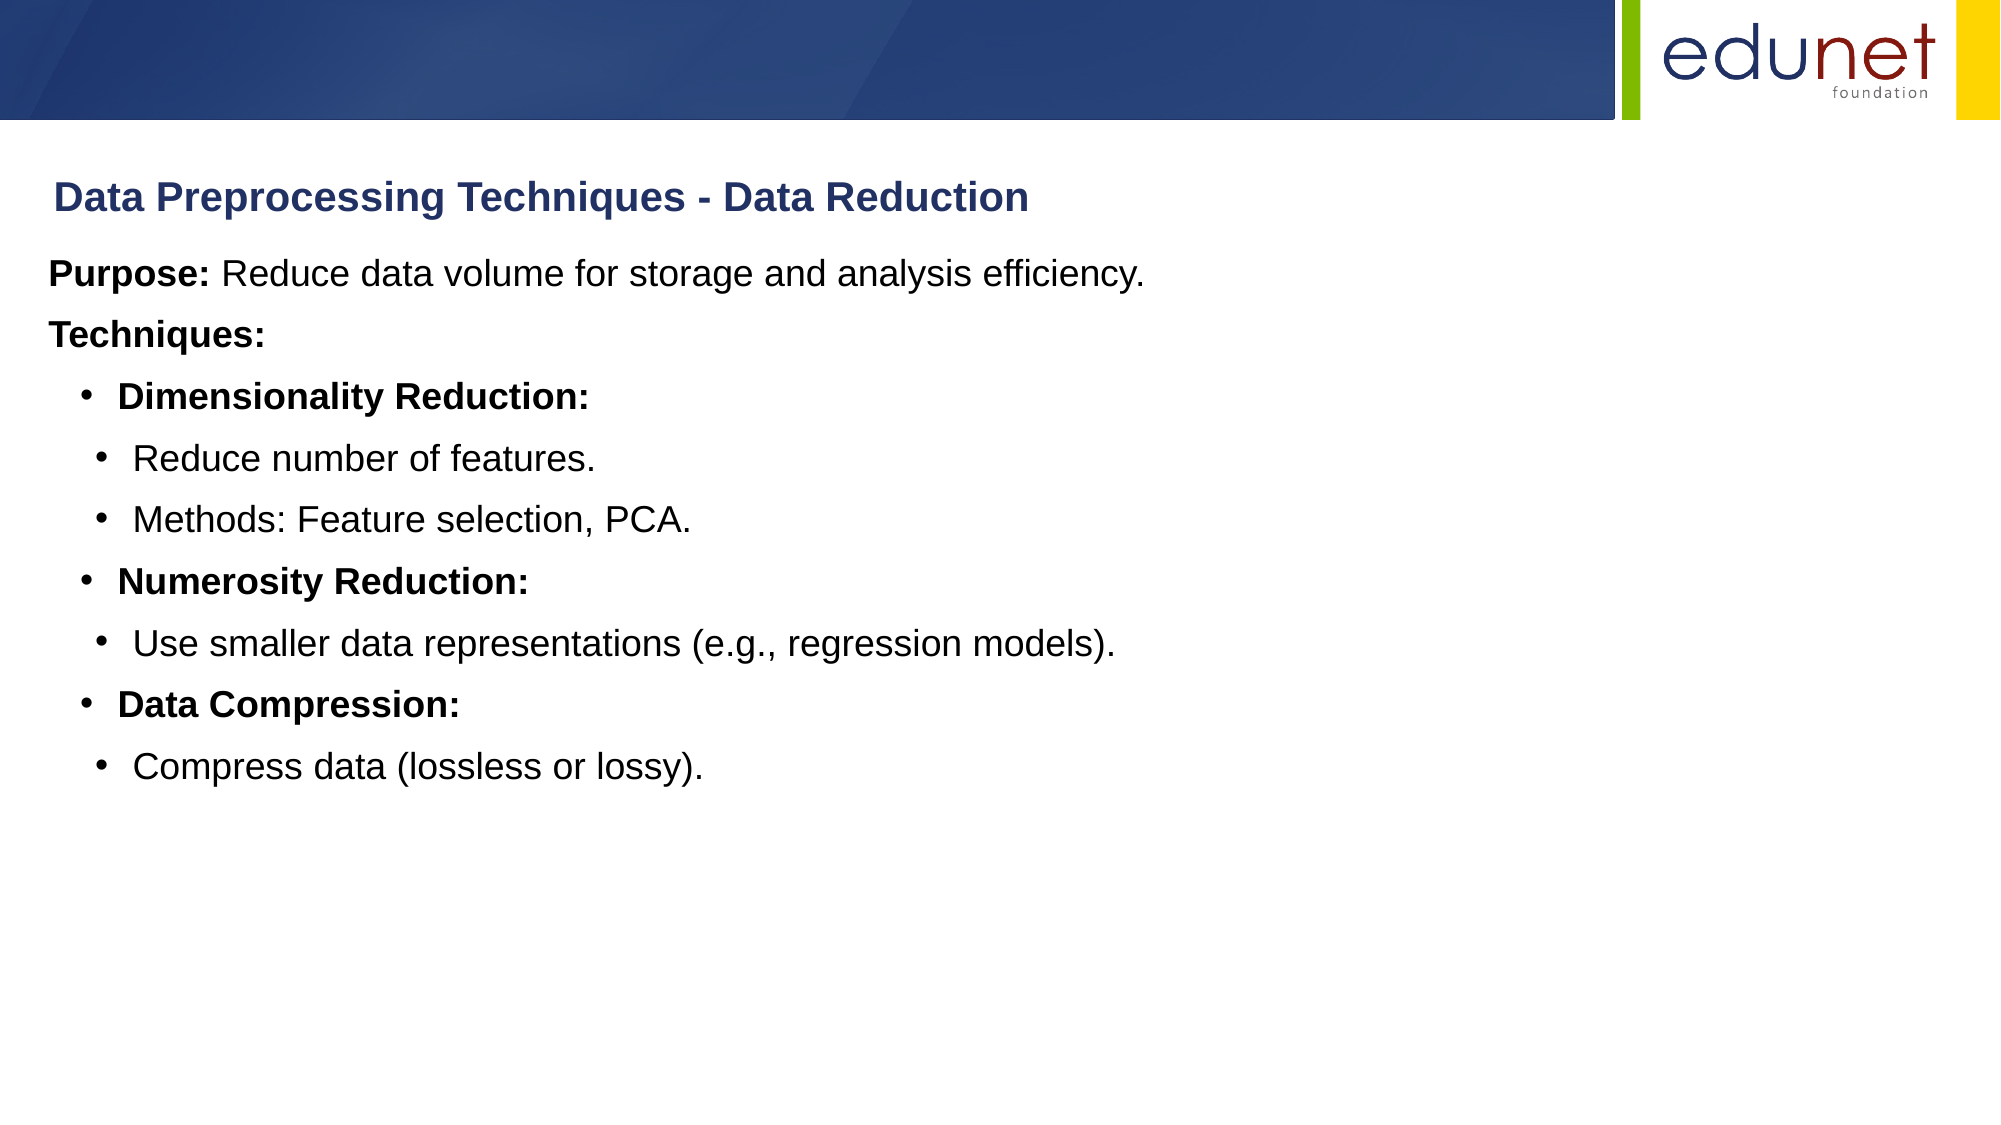

Data Preprocessing Techniques - Data Reduction
Purpose: Reduce data volume for storage and analysis efficiency.
Techniques:
Dimensionality Reduction:
Reduce number of features.
Methods: Feature selection, PCA.
Numerosity Reduction:
Use smaller data representations (e.g., regression models).
Data Compression:
Compress data (lossless or lossy).